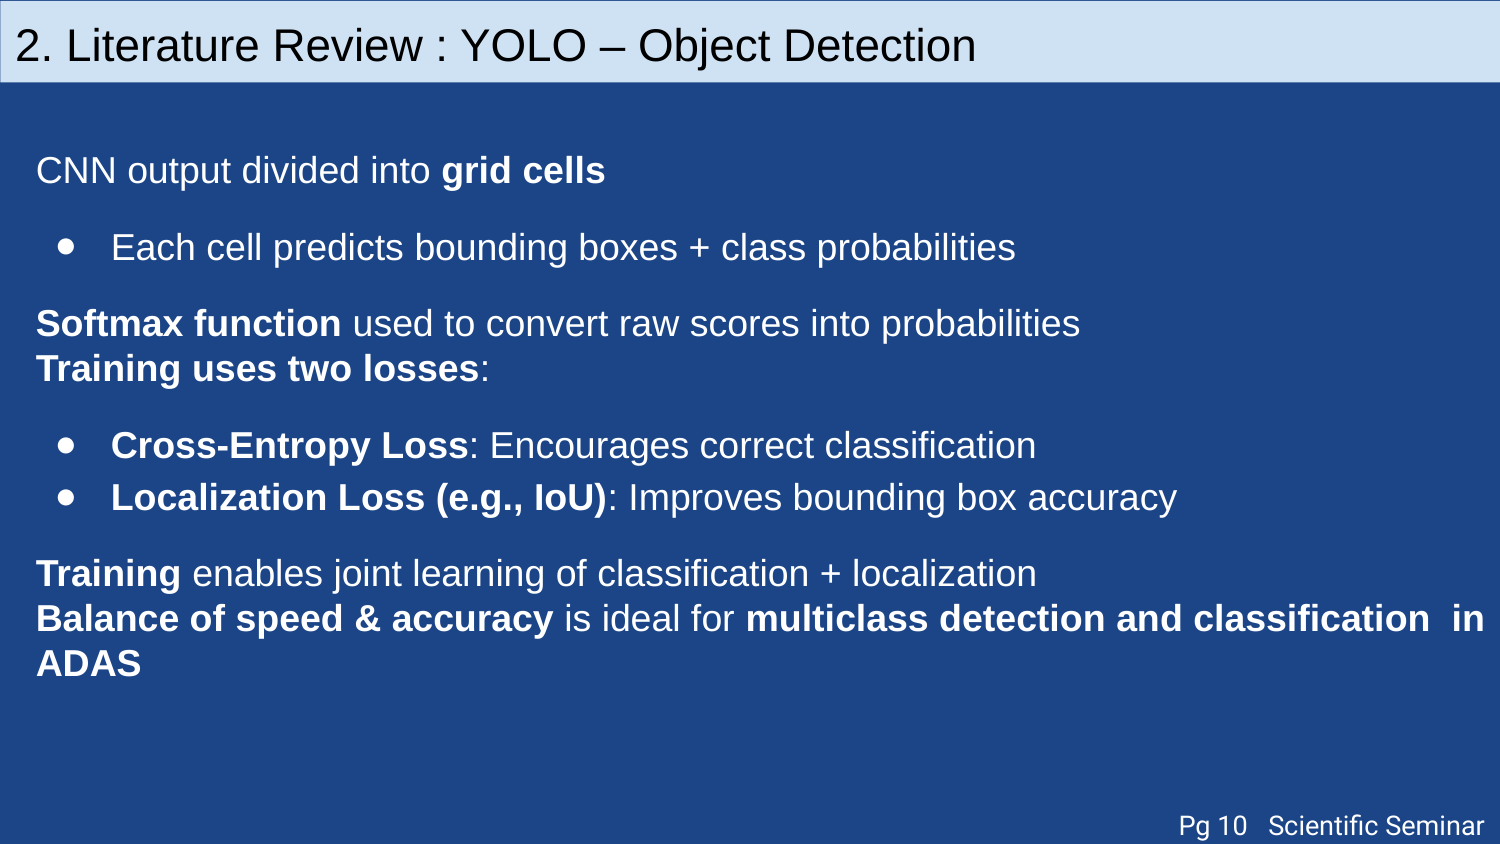

2. Literature Review : YOLO – Object Detection

CNN output divided into grid cells
Each cell predicts bounding boxes + class probabilities
Softmax function used to convert raw scores into probabilities
Training uses two losses:
Cross-Entropy Loss: Encourages correct classification
Localization Loss (e.g., IoU): Improves bounding box accuracy
Training enables joint learning of classification + localization
Balance of speed & accuracy is ideal for multiclass detection and classification  in ADAS
Pg 10   Scientific Seminar